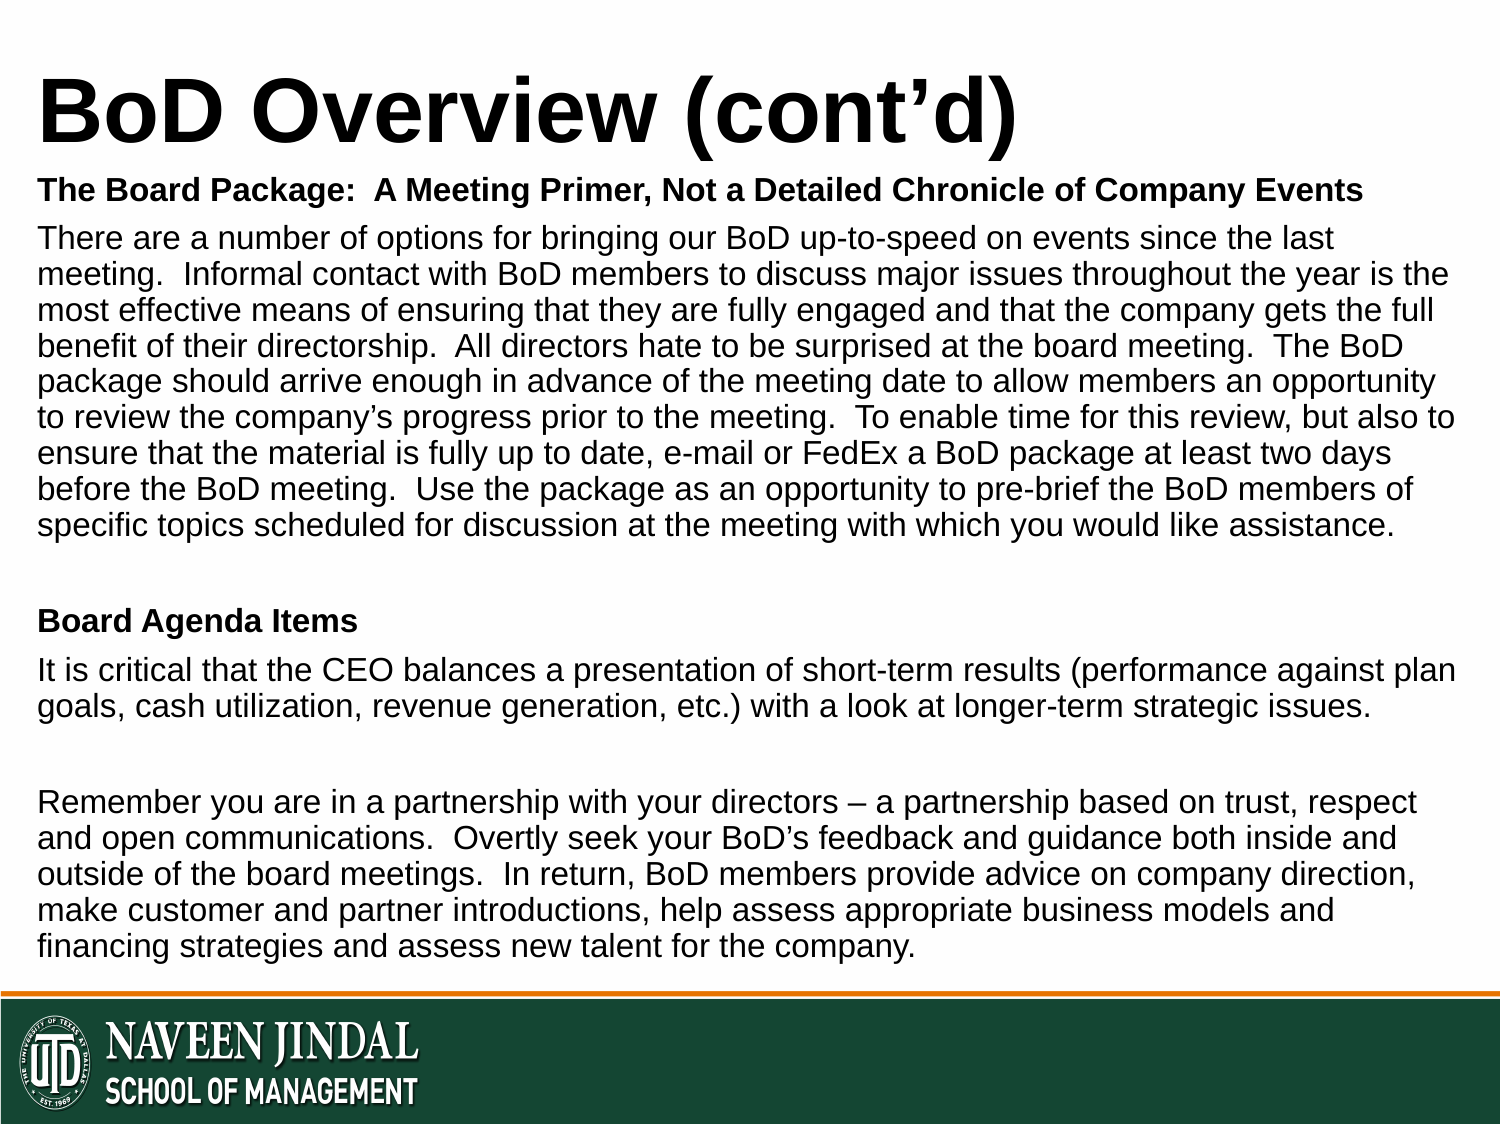

# BoD Overview (cont’d)
The Board Package:  A Meeting Primer, Not a Detailed Chronicle of Company Events
There are a number of options for bringing our BoD up-to-speed on events since the last meeting.  Informal contact with BoD members to discuss major issues throughout the year is the most effective means of ensuring that they are fully engaged and that the company gets the full benefit of their directorship.  All directors hate to be surprised at the board meeting.  The BoD package should arrive enough in advance of the meeting date to allow members an opportunity to review the company’s progress prior to the meeting.  To enable time for this review, but also to ensure that the material is fully up to date, e-mail or FedEx a BoD package at least two days before the BoD meeting.  Use the package as an opportunity to pre-brief the BoD members of specific topics scheduled for discussion at the meeting with which you would like assistance.

Board Agenda Items
It is critical that the CEO balances a presentation of short-term results (performance against plan goals, cash utilization, revenue generation, etc.) with a look at longer-term strategic issues.

Remember you are in a partnership with your directors – a partnership based on trust, respect and open communications.  Overtly seek your BoD’s feedback and guidance both inside and outside of the board meetings.  In return, BoD members provide advice on company direction, make customer and partner introductions, help assess appropriate business models and financing strategies and assess new talent for the company.